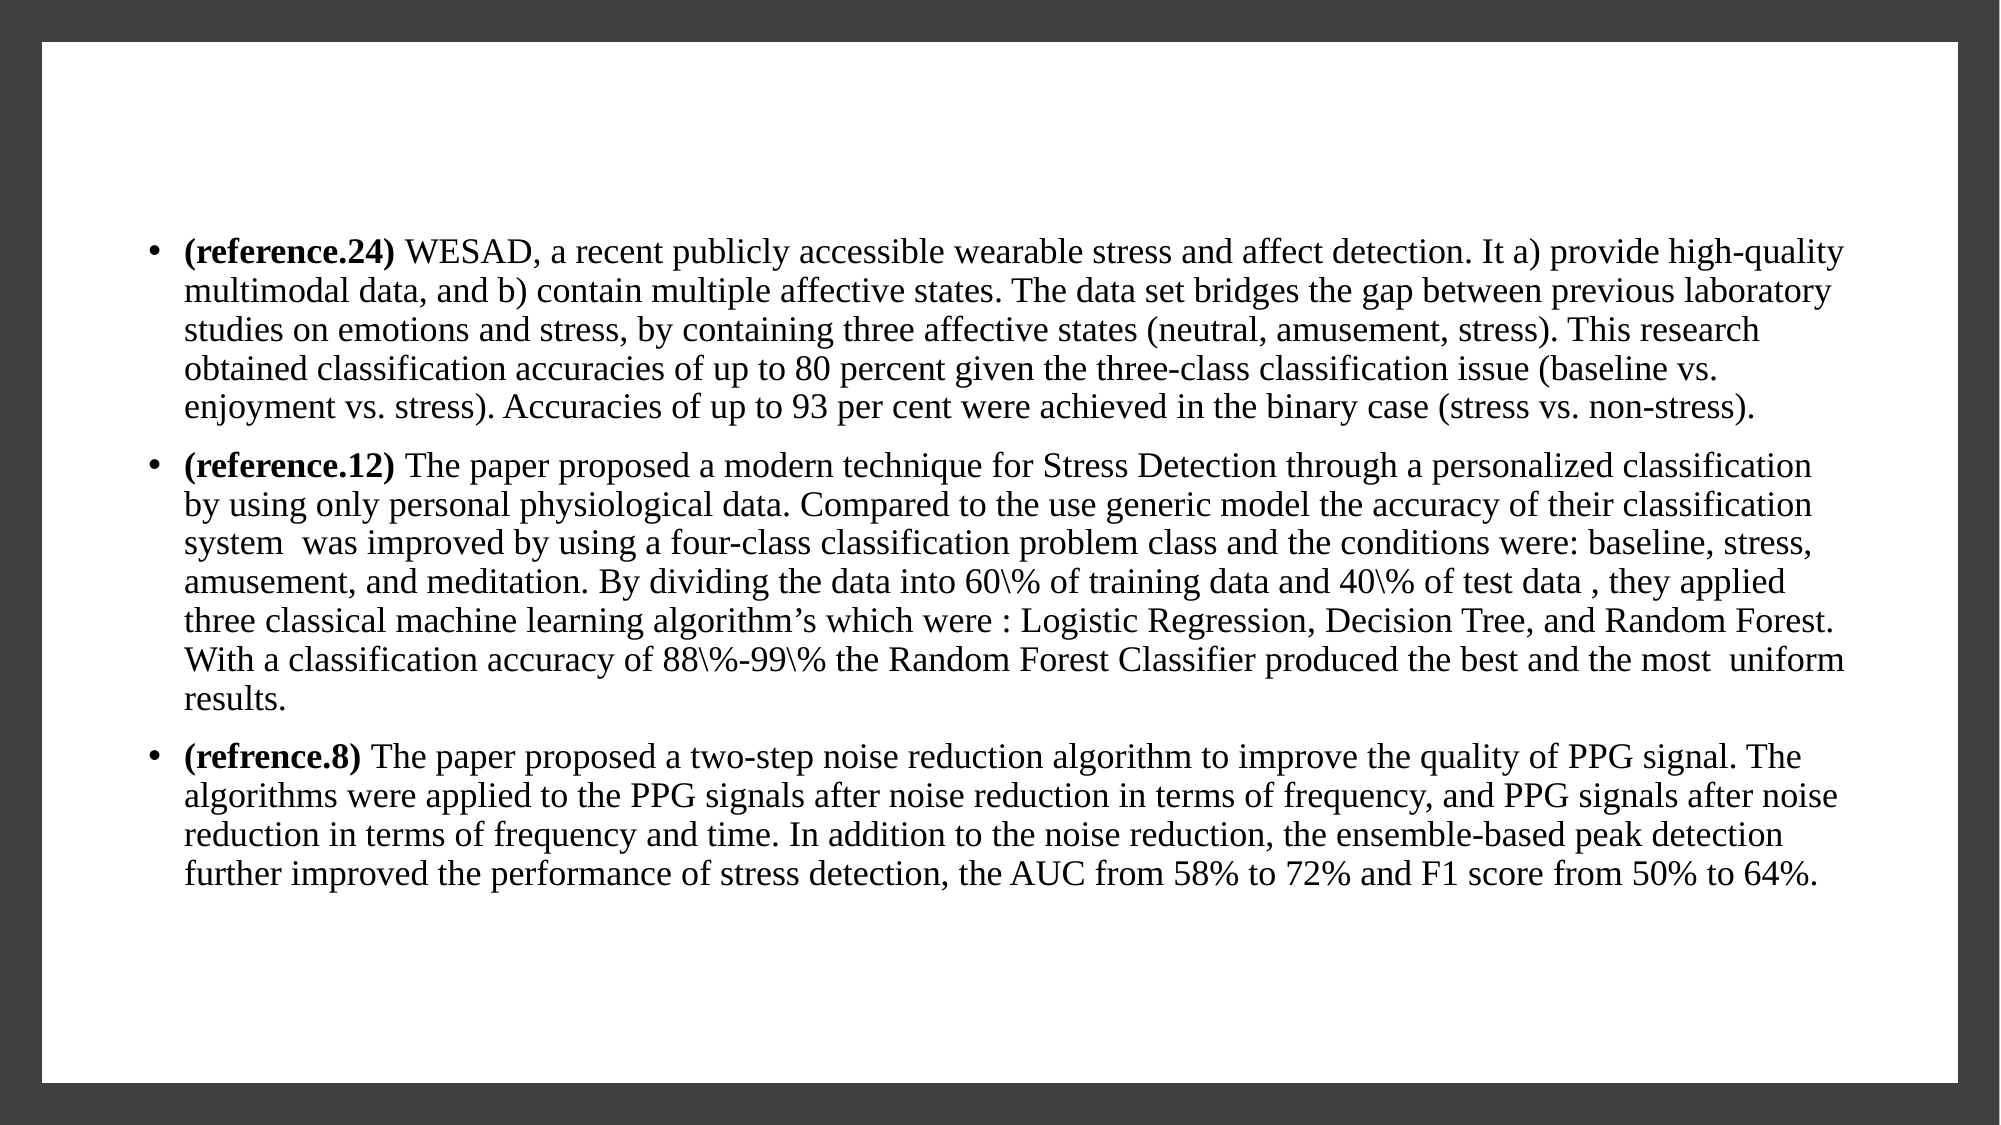

(reference.24) WESAD, a recent publicly accessible wearable stress and affect detection. It a) provide high-quality multimodal data, and b) contain multiple affective states. The data set bridges the gap between previous laboratory studies on emotions and stress, by containing three affective states (neutral, amusement, stress). This research obtained classification accuracies of up to 80 percent given the three-class classification issue (baseline vs. enjoyment vs. stress). Accuracies of up to 93 per cent were achieved in the binary case (stress vs. non-stress).
(reference.12) The paper proposed a modern technique for Stress Detection through a personalized classification by using only personal physiological data. Compared to the use generic model the accuracy of their classification system  was improved by using a four-class classification problem class and the conditions were: baseline, stress, amusement, and meditation. By dividing the data into 60\% of training data and 40\% of test data , they applied three classical machine learning algorithm’s which were : Logistic Regression, Decision Tree, and Random Forest. With a classification accuracy of 88\%-99\% the Random Forest Classifier produced the best and the most  uniform results.
(refrence.8) The paper proposed a two-step noise reduction algorithm to improve the quality of PPG signal. The algorithms were applied to the PPG signals after noise reduction in terms of frequency, and PPG signals after noise reduction in terms of frequency and time. In addition to the noise reduction, the ensemble-based peak detection further improved the performance of stress detection, the AUC from 58% to 72% and F1 score from 50% to 64%.